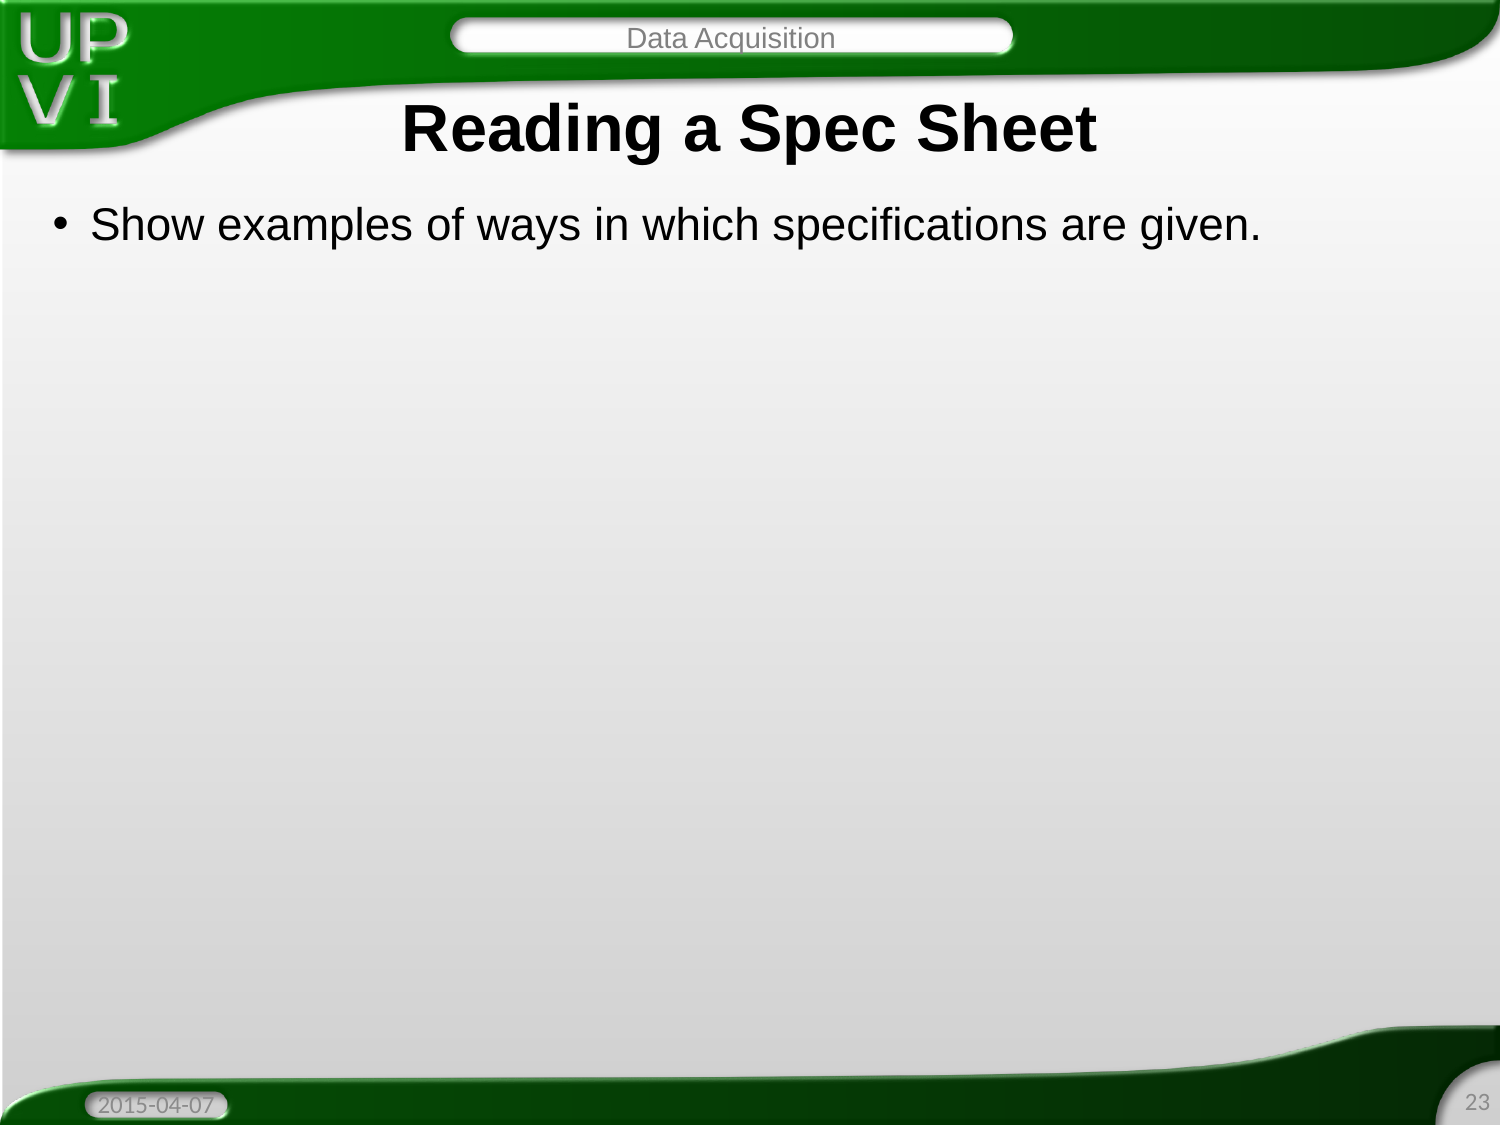

Data Acquisition
# Reading a Spec Sheet
Show examples of ways in which specifications are given.
23
2015-04-07